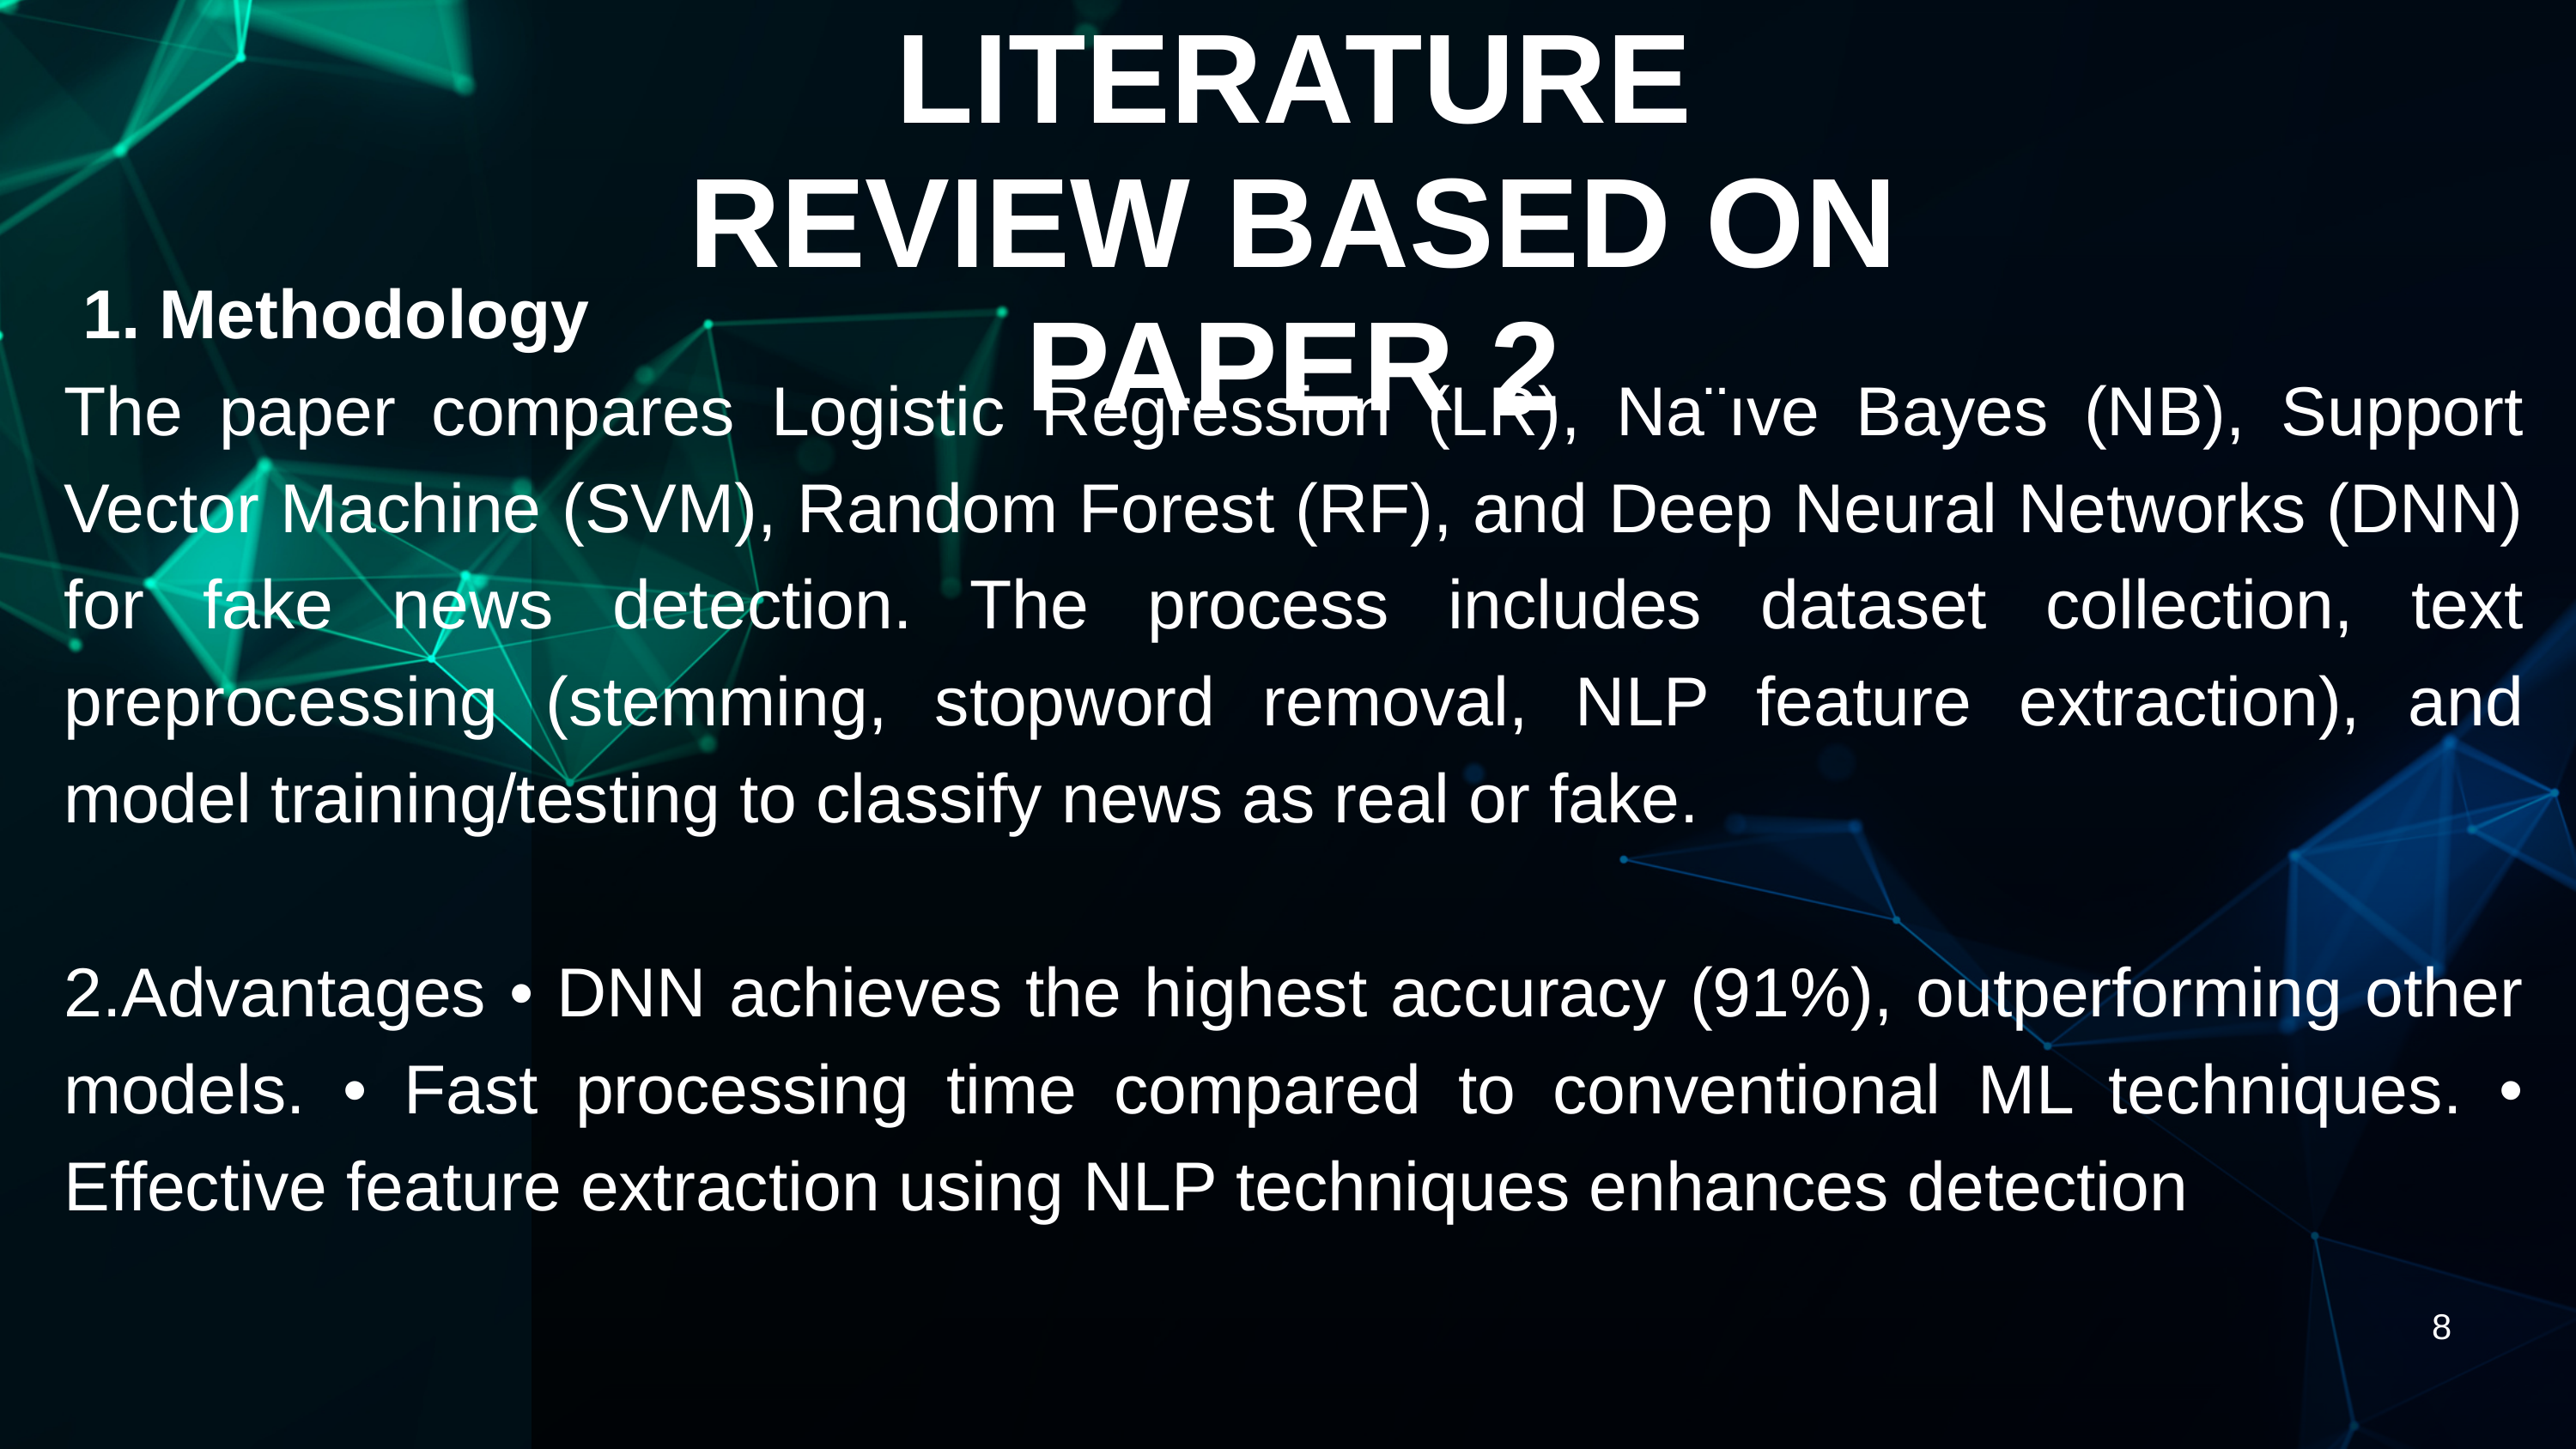

LITERATURE REVIEW BASED ON PAPER 2
 1. Methodology
The paper compares Logistic Regression (LR), Na¨ıve Bayes (NB), Support Vector Machine (SVM), Random Forest (RF), and Deep Neural Networks (DNN) for fake news detection. The process includes dataset collection, text preprocessing (stemming, stopword removal, NLP feature extraction), and model training/testing to classify news as real or fake.

2.Advantages • DNN achieves the highest accuracy (91%), outperforming other models. • Fast processing time compared to conventional ML techniques. • Effective feature extraction using NLP techniques enhances detection
8